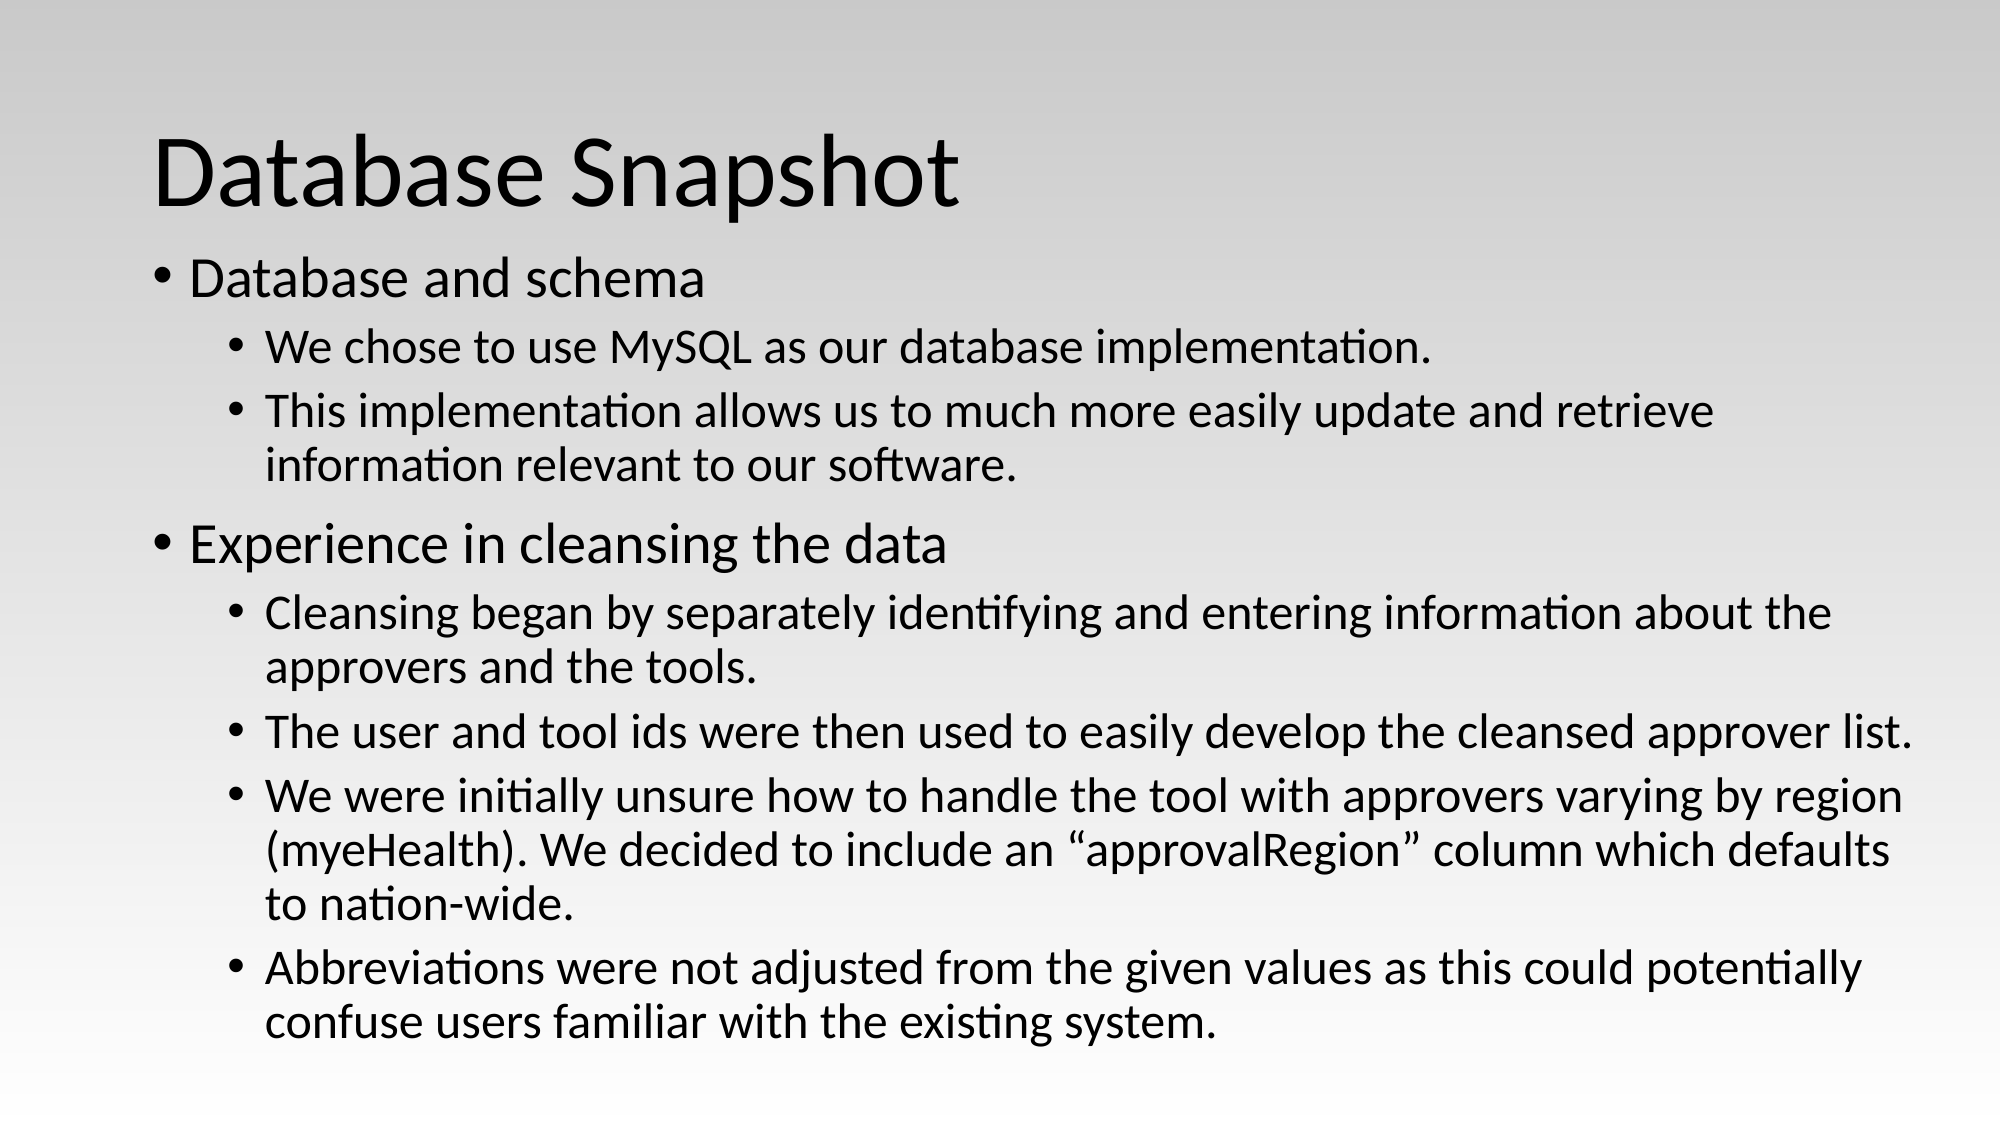

# Database Snapshot
Database and schema
We chose to use MySQL as our database implementation.
This implementation allows us to much more easily update and retrieve information relevant to our software.
Experience in cleansing the data
Cleansing began by separately identifying and entering information about the approvers and the tools.
The user and tool ids were then used to easily develop the cleansed approver list.
We were initially unsure how to handle the tool with approvers varying by region (myeHealth). We decided to include an “approvalRegion” column which defaults to nation-wide.
Abbreviations were not adjusted from the given values as this could potentially confuse users familiar with the existing system.